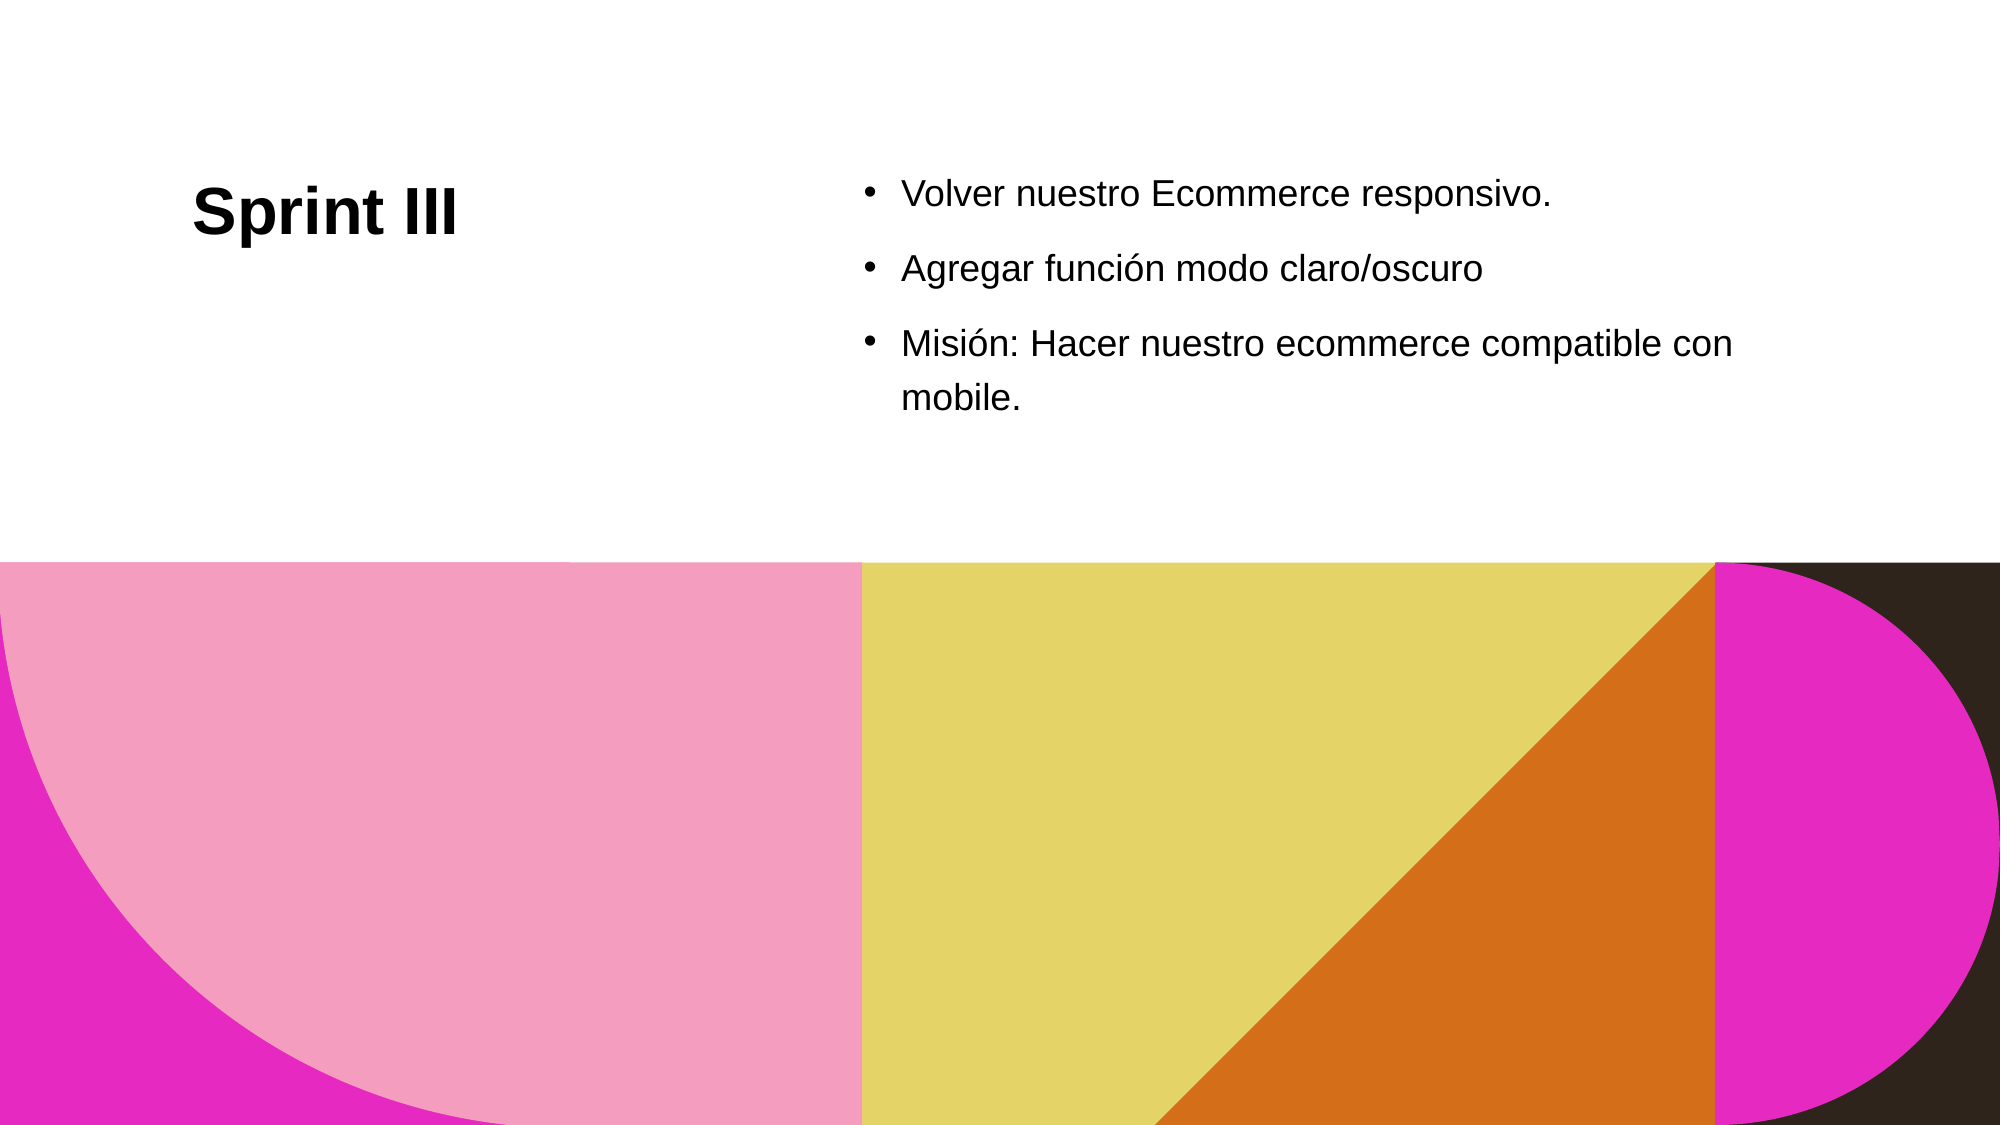

# Sprint III
Volver nuestro Ecommerce responsivo.
Agregar función modo claro/oscuro
Misión: Hacer nuestro ecommerce compatible con mobile.